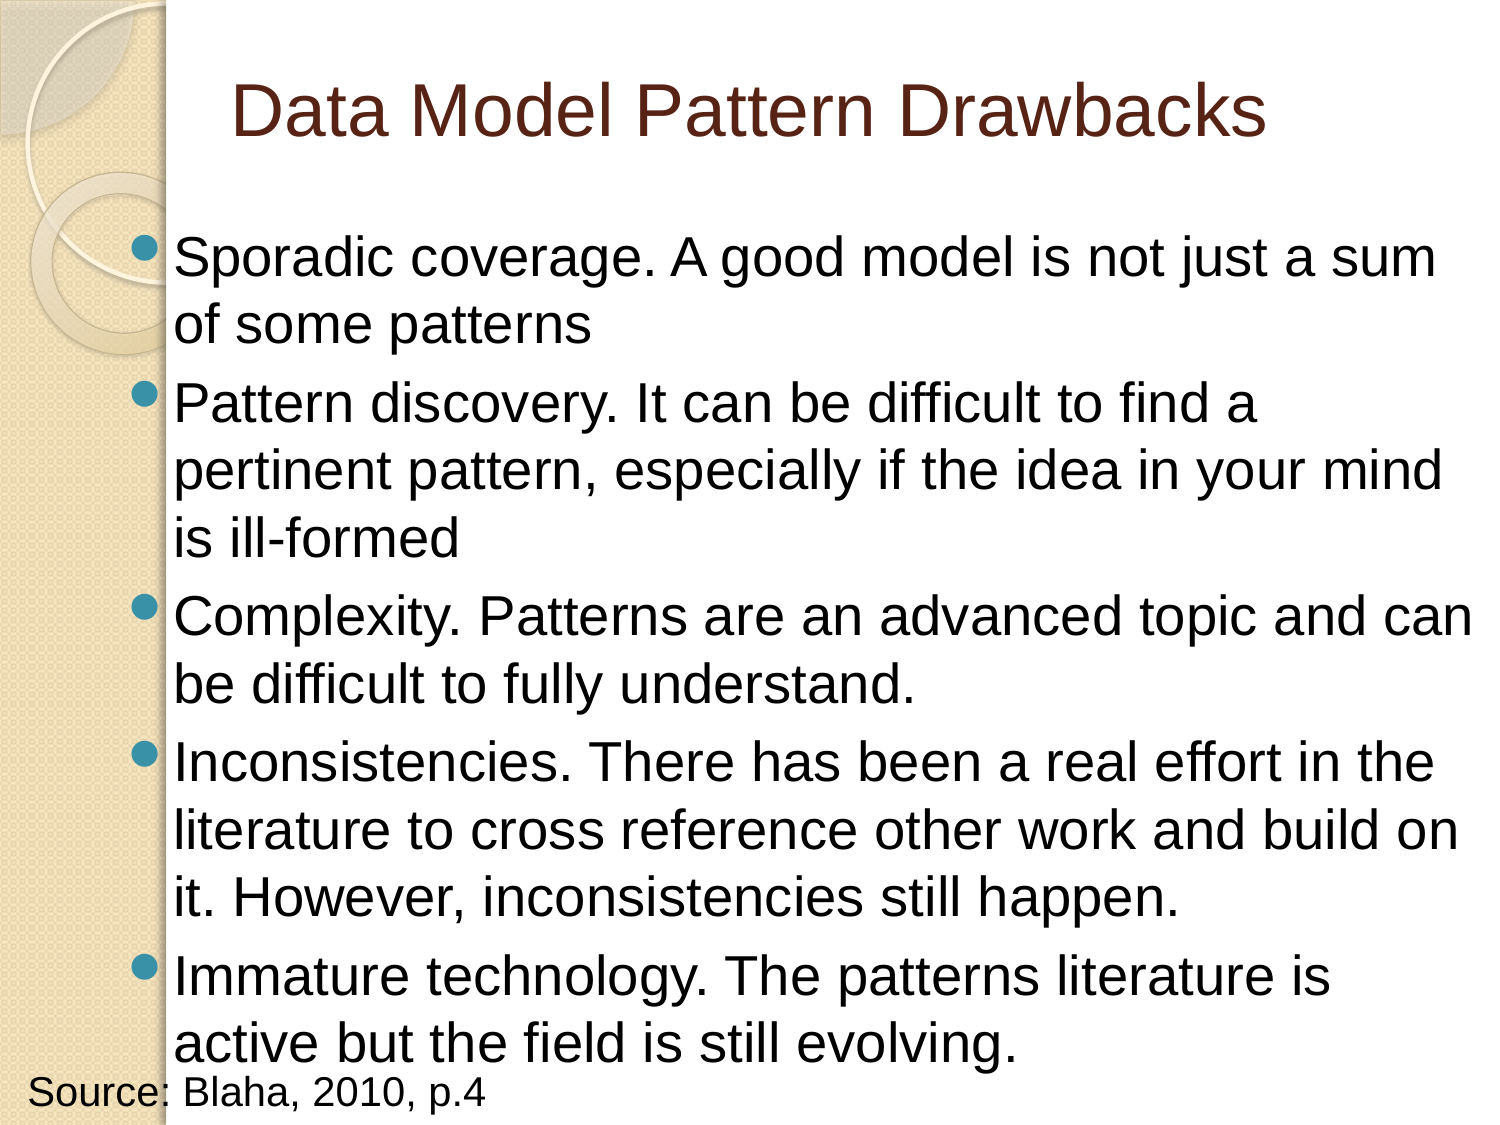

# Data Model Pattern Drawbacks
Sporadic coverage. A good model is not just a sum of some patterns
Pattern discovery. It can be difficult to find a pertinent pattern, especially if the idea in your mind is ill-formed
Complexity. Patterns are an advanced topic and can be difficult to fully understand.
Inconsistencies. There has been a real effort in the literature to cross reference other work and build on it. However, inconsistencies still happen.
Immature technology. The patterns literature is active but the field is still evolving.

Source: Blaha, 2010, p.4